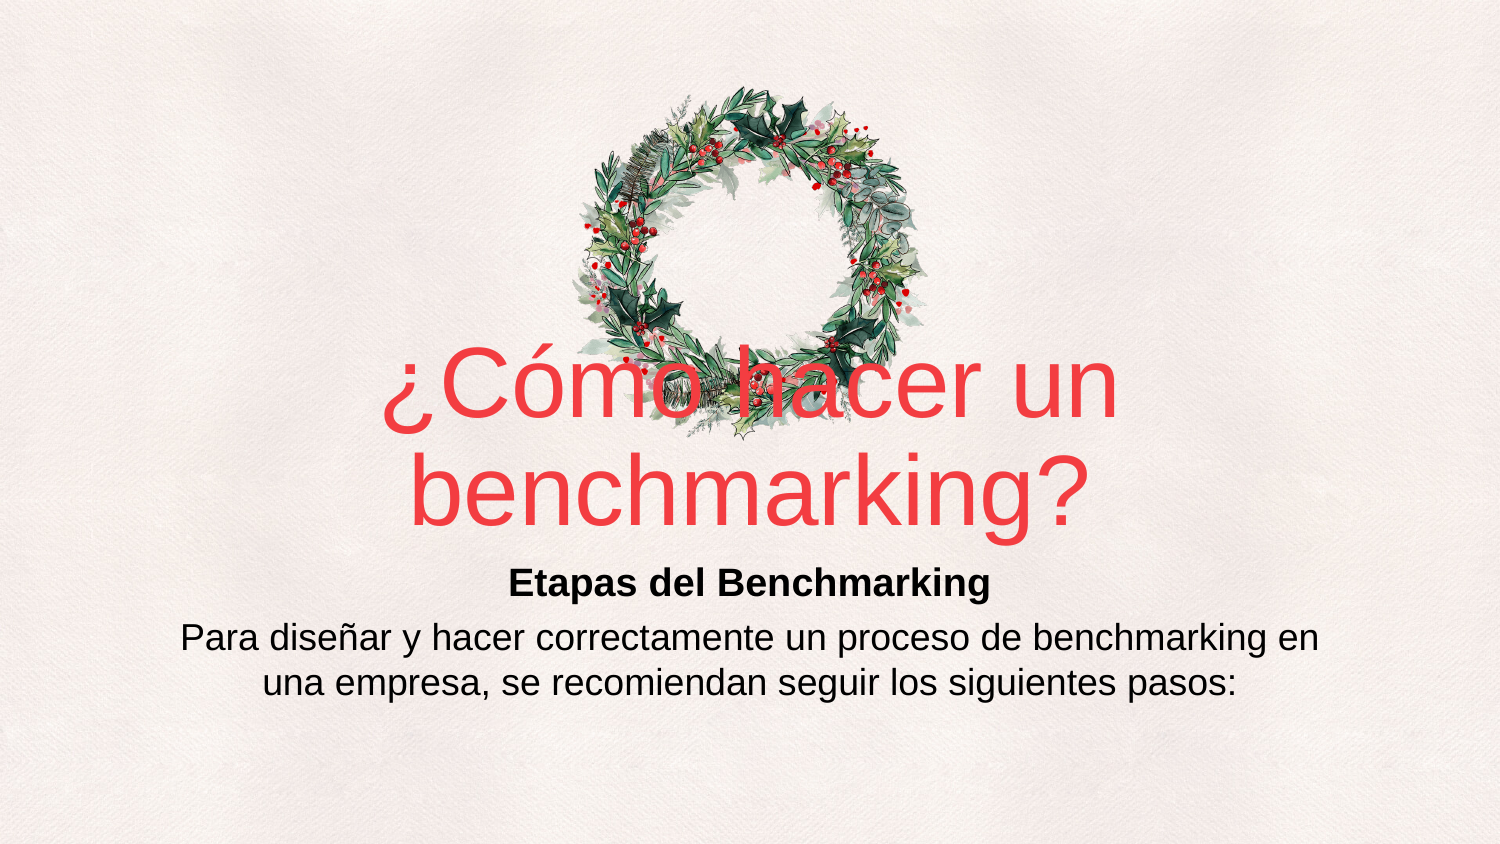

# ¿Cómo hacer un benchmarking?
Etapas del Benchmarking
Para diseñar y hacer correctamente un proceso de benchmarking en una empresa, se recomiendan seguir los siguientes pasos: